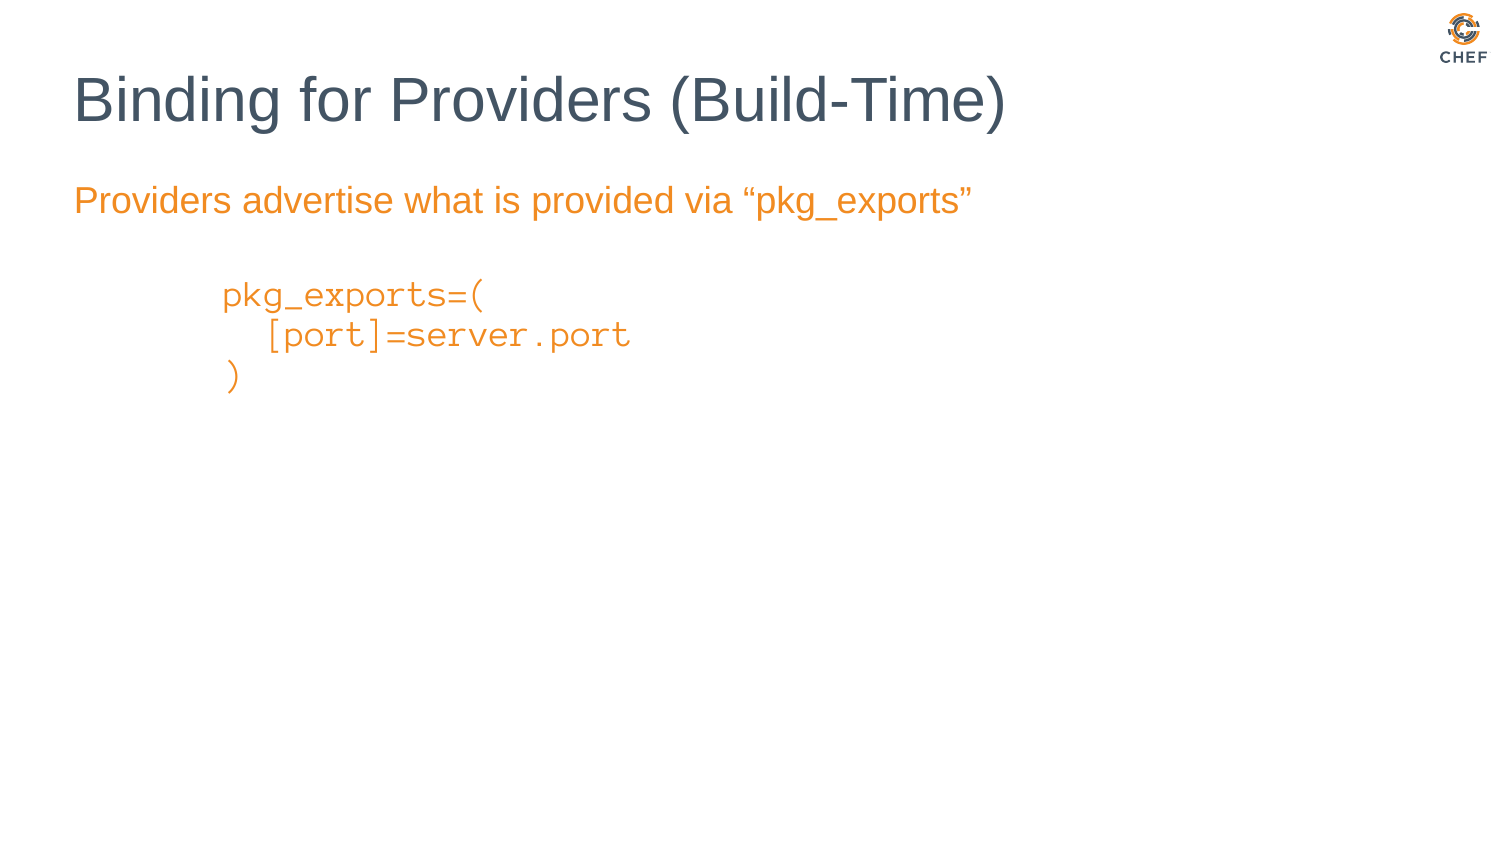

# Binding for Providers (Build-Time)
Providers advertise what is provided via “pkg_exports”

pkg_exports=(
  [port]=server.port
)